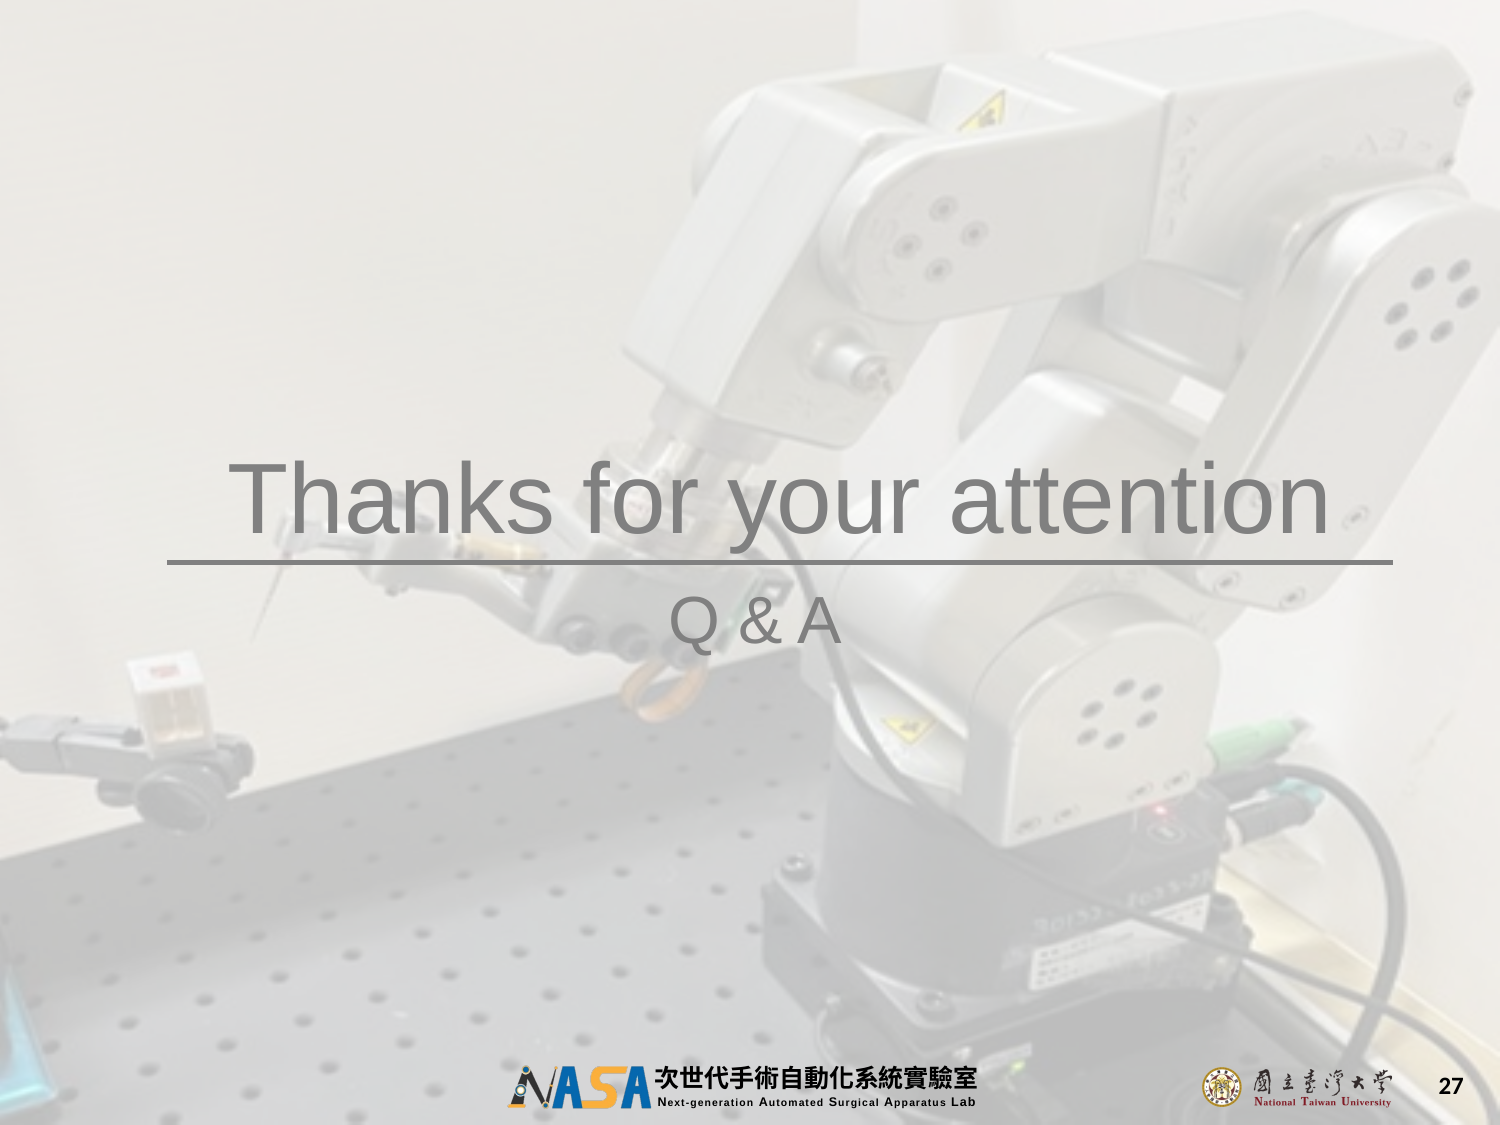

# Thanks for your attention
Q & A
27